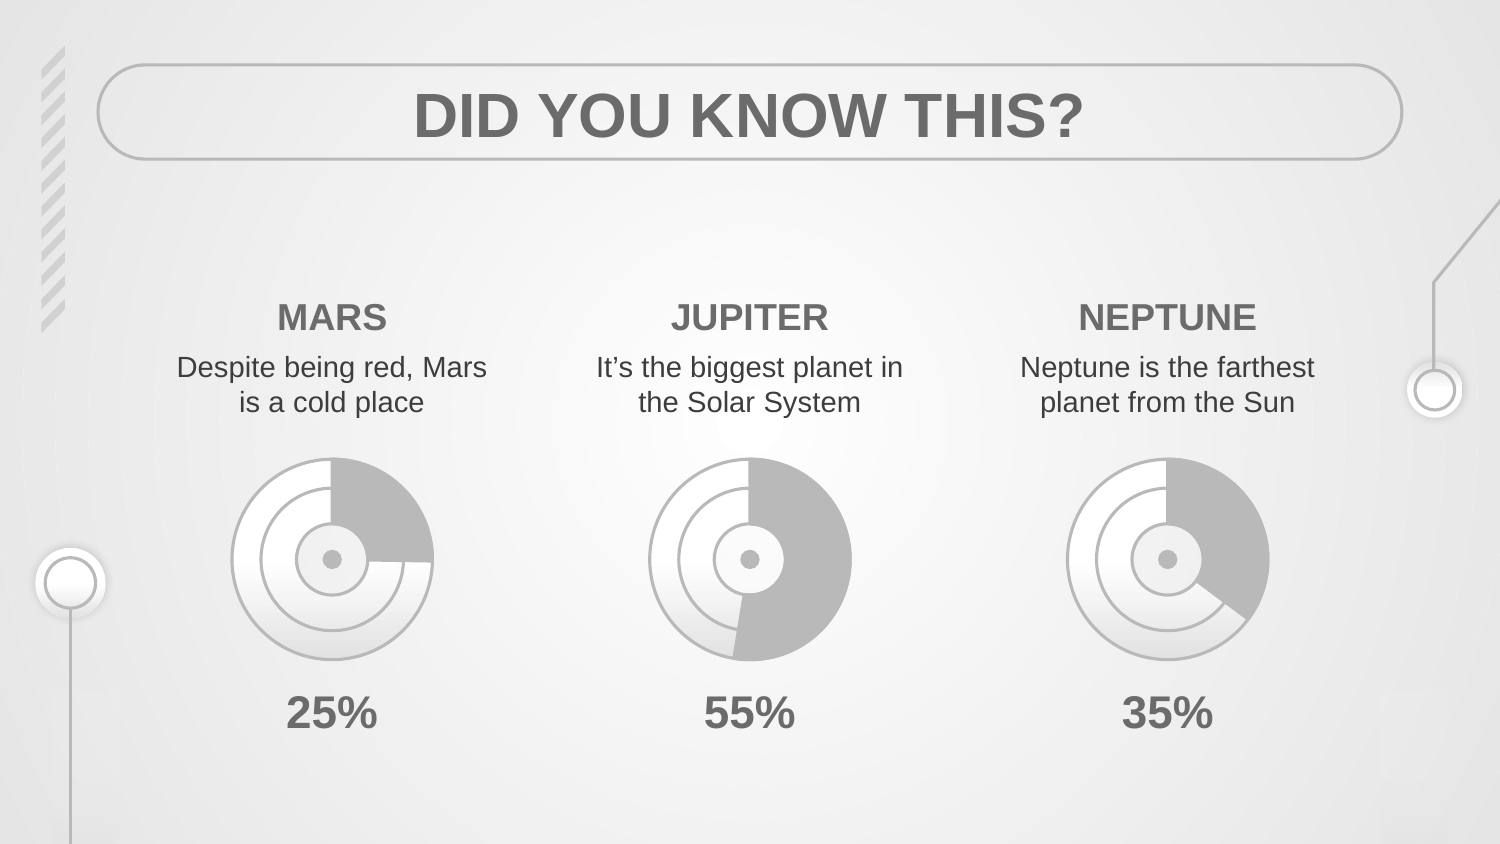

# DID YOU KNOW THIS?

MARS
JUPITER
NEPTUNE
Despite being red, Mars is a cold place
It’s the biggest planet in the Solar System
Neptune is the farthest planet from the Sun

55%
35%
25%